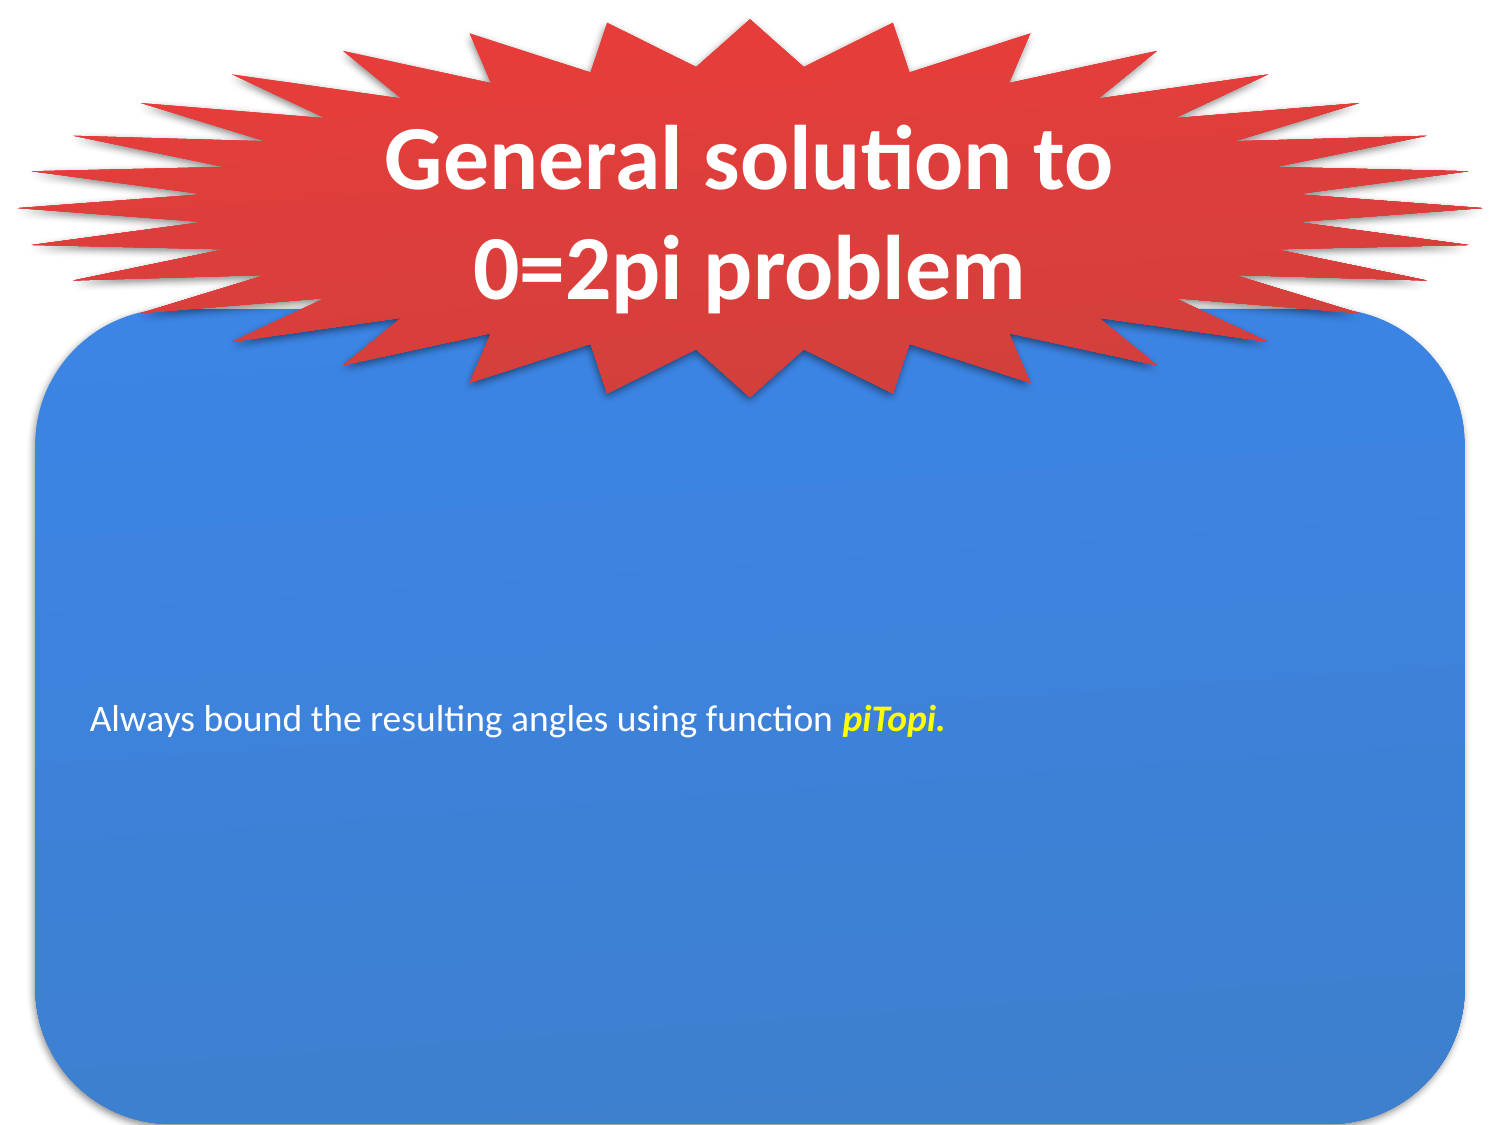

General solution to 0=2pi problem
Always bound the resulting angles using function piTopi.